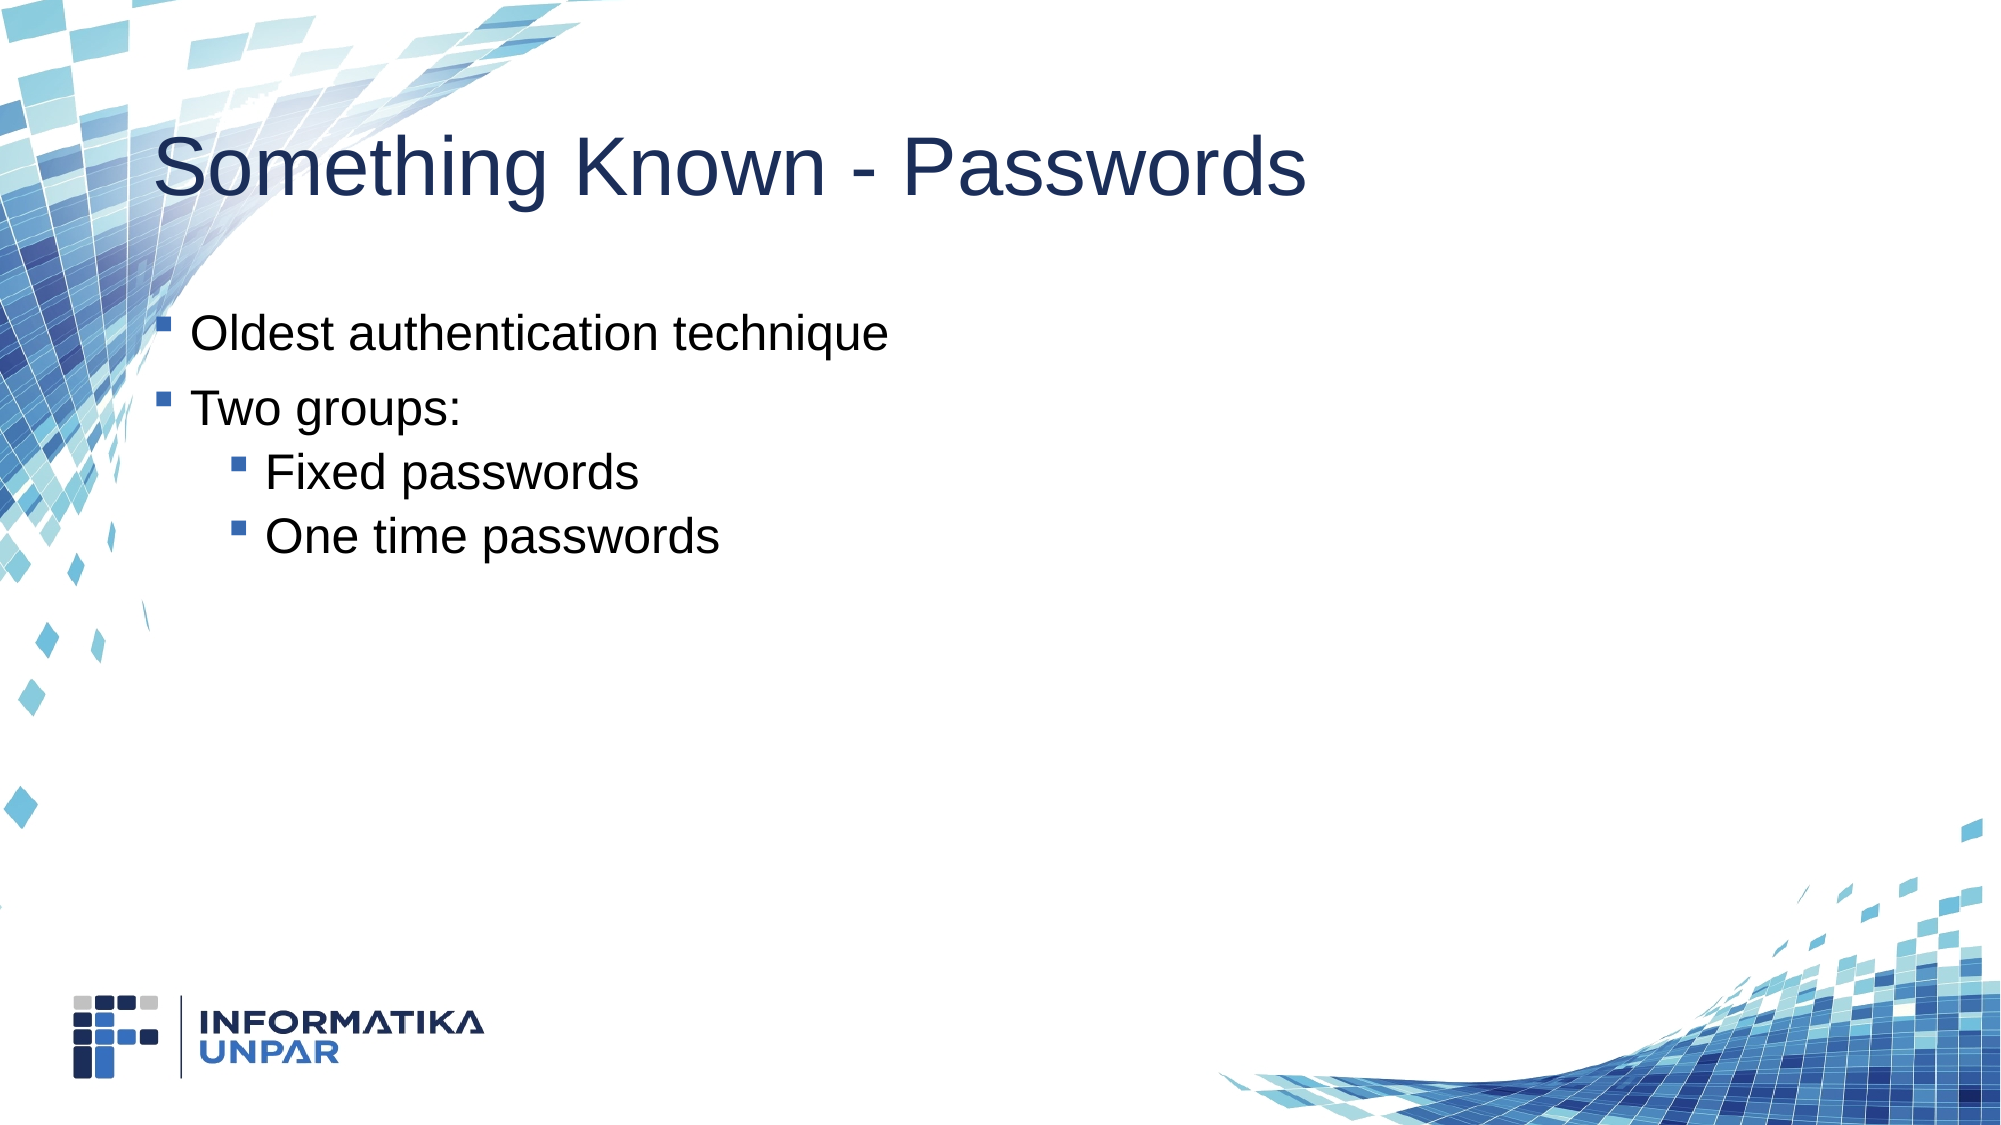

# Something Known - Passwords
Oldest authentication technique
Two groups:
Fixed passwords
One time passwords